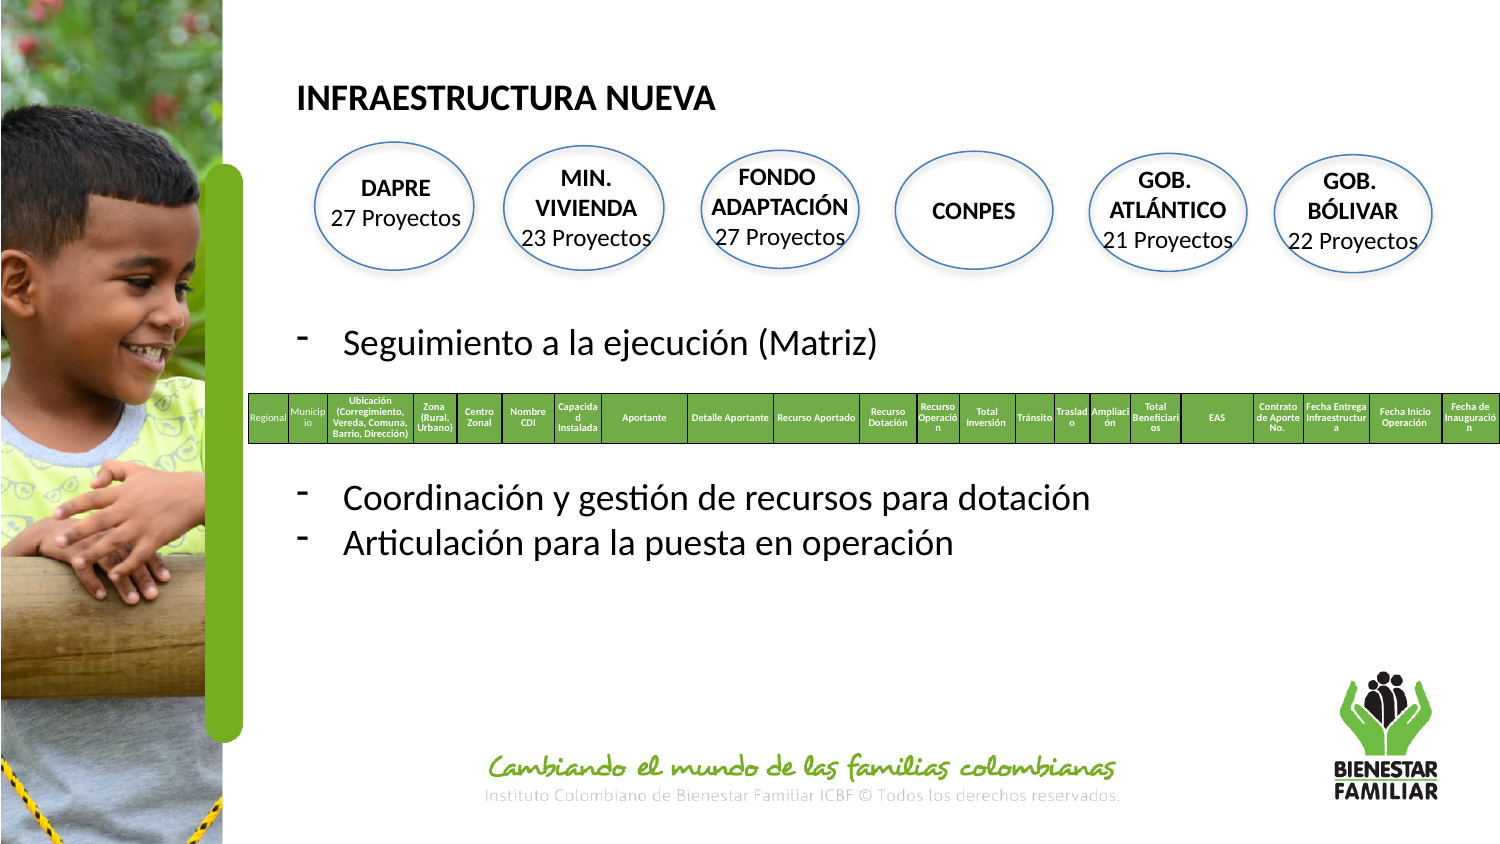

INFRAESTRUCTURA NUEVA

Seguimiento a la ejecución (Matriz)

Coordinación y gestión de recursos para dotación
Articulación para la puesta en operación

FONDO
ADAPTACIÓN
27 Proyectos

DAPRE
27 Proyectos
MIN.
VIVIENDA
23 Proyectos

GOB.
ATLÁNTICO
21 Proyectos
GOB.
BÓLIVAR
22 Proyectos
CONPES
| Regional | Municipio | Ubicación (Corregimiento, Vereda, Comuna, Barrio, Dirección) | Zona (Rural, Urbano) | Centro Zonal | Nombre CDI | Capacidad Instalada | Aportante | Detalle Aportante | Recurso Aportado | Recurso Dotación | Recurso Operación | Total Inversión | Tránsito | Traslado | Ampliación | Total Beneficiarios | EAS | Contrato de Aporte No. | Fecha Entrega Infraestructura | Fecha Inicio Operación | Fecha de Inauguración |
| --- | --- | --- | --- | --- | --- | --- | --- | --- | --- | --- | --- | --- | --- | --- | --- | --- | --- | --- | --- | --- | --- |